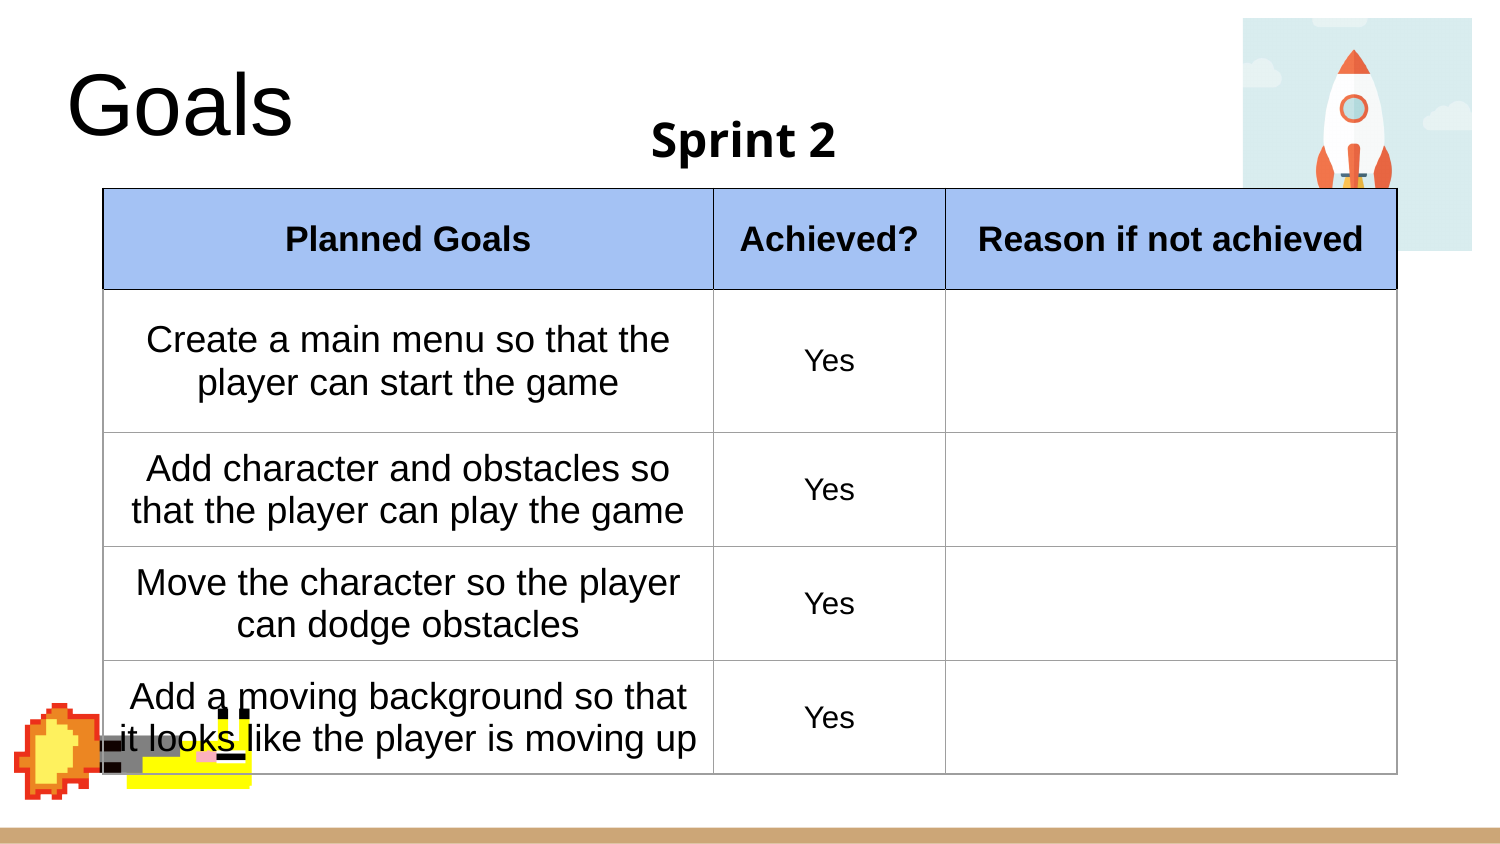

# Goals
Sprint 2

| Planned Goals | Achieved? | Reason if not achieved |
| --- | --- | --- |
| Create a main menu so that the player can start the game | Yes |  |
| Add character and obstacles so that the player can play the game | Yes |  |
| Move the character so the player can dodge obstacles | Yes |  |
| Add a moving background so that it looks like the player is moving up | Yes |  |